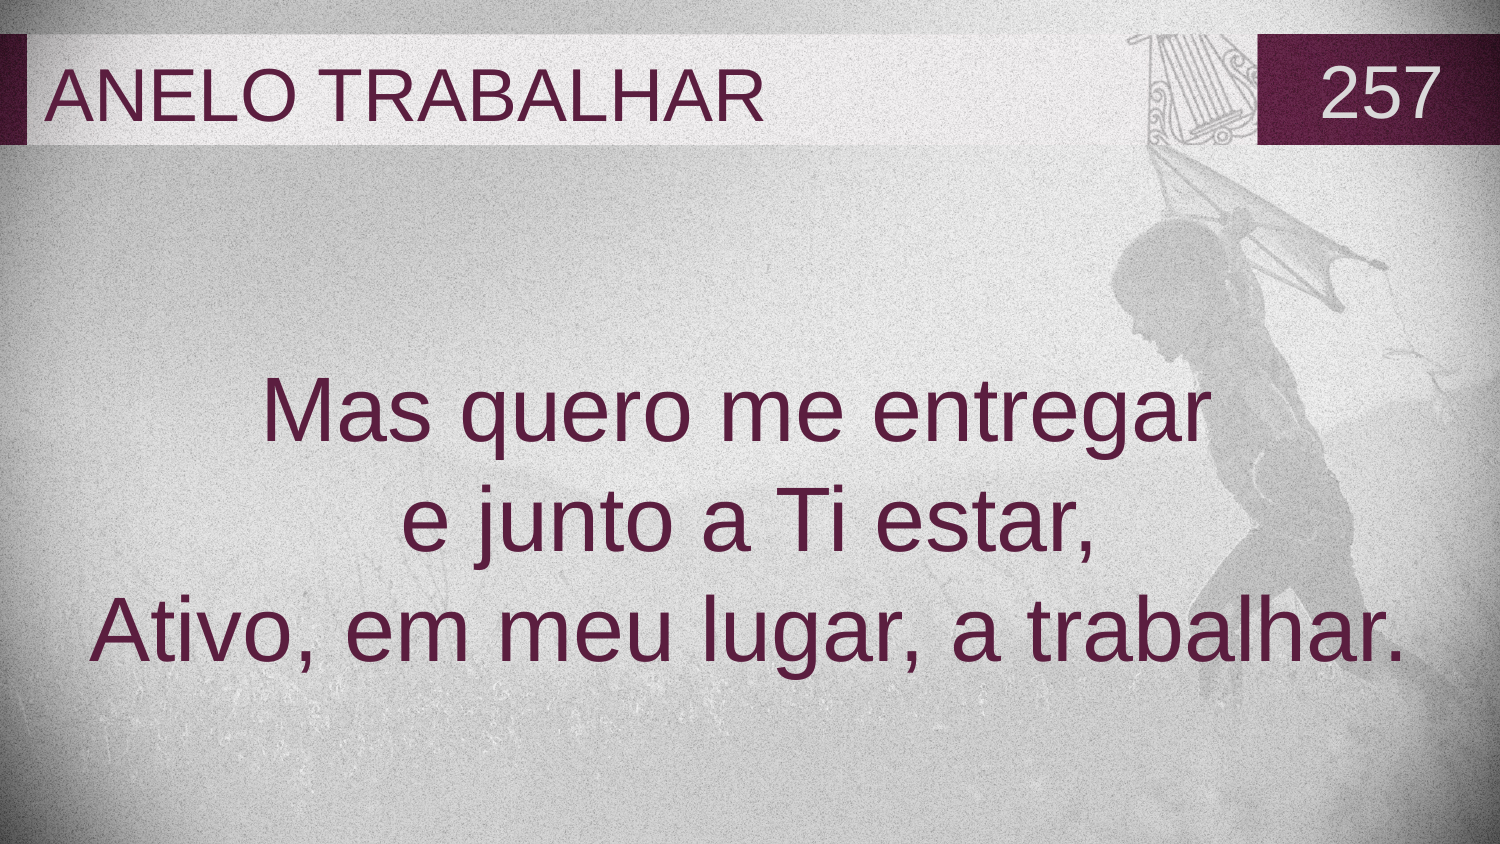

# ANELO TRABALHAR
257
Mas quero me entregar
e junto a Ti estar,
Ativo, em meu lugar, a trabalhar.